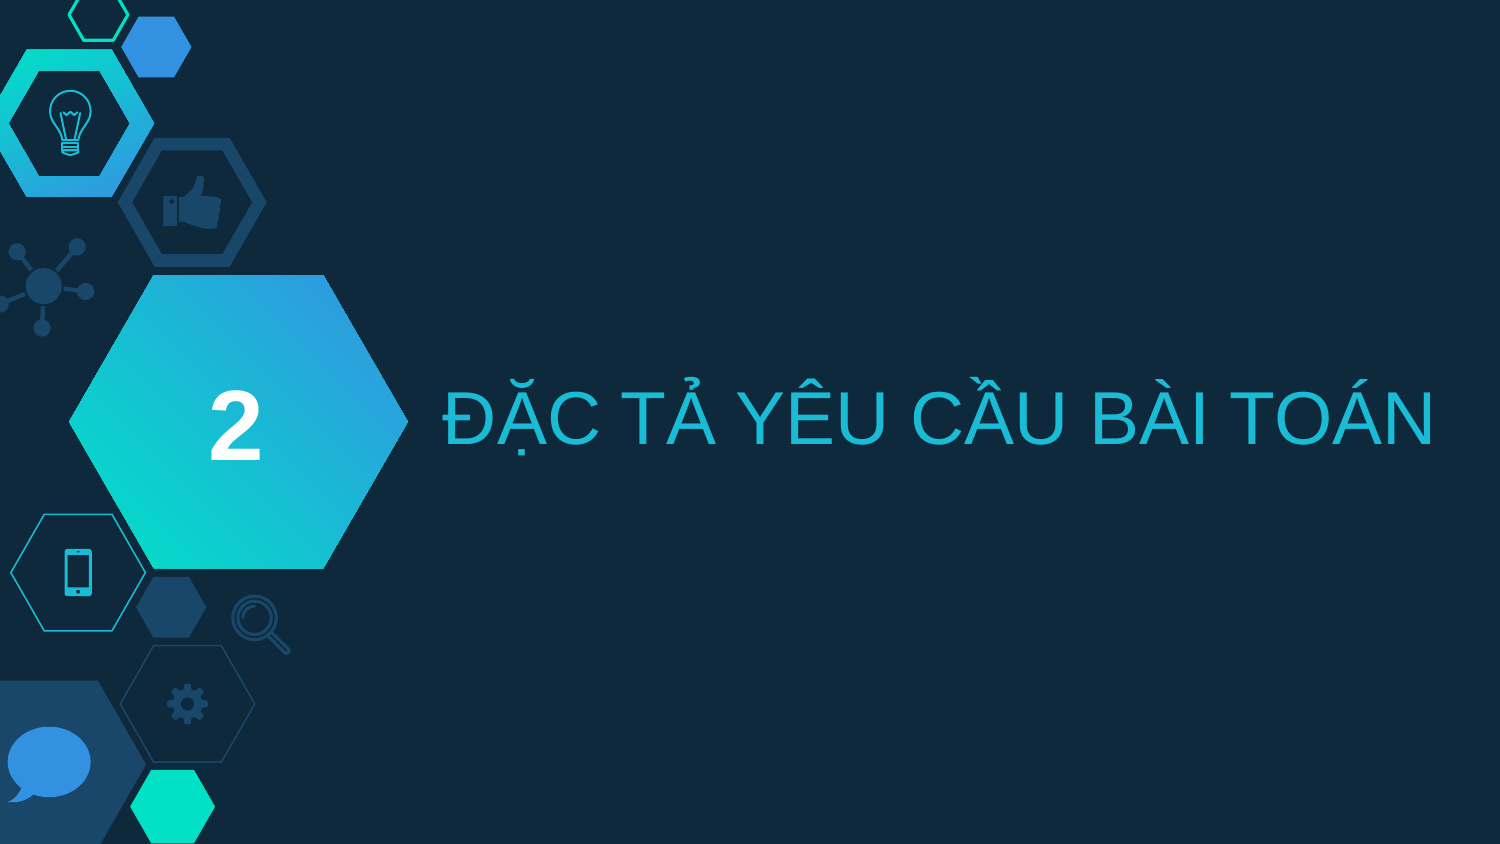

2
# ĐẶC TẢ YÊU CẦU BÀI TOÁN